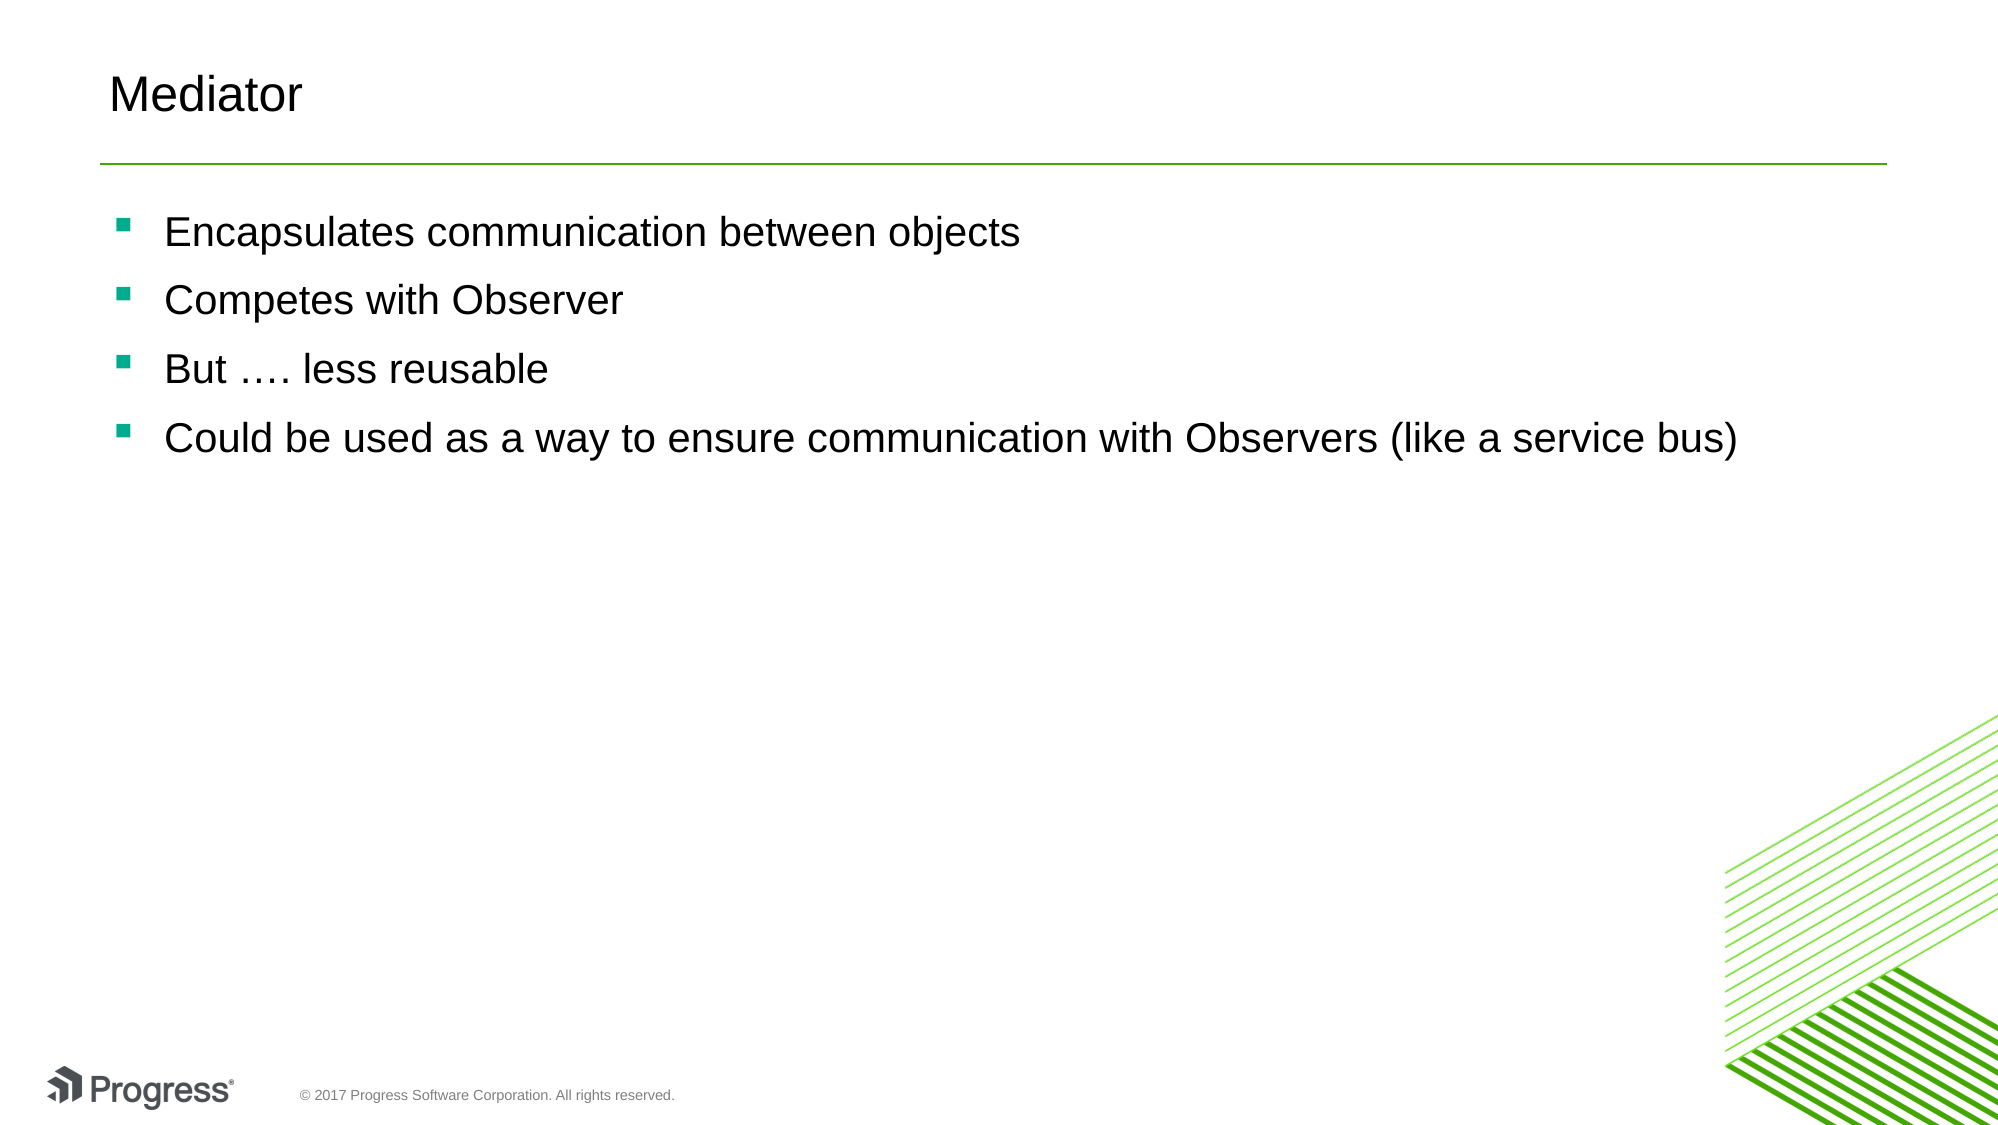

# Mediator
Encapsulates communication between objects
Competes with Observer
But …. less reusable
Could be used as a way to ensure communication with Observers (like a service bus)
56